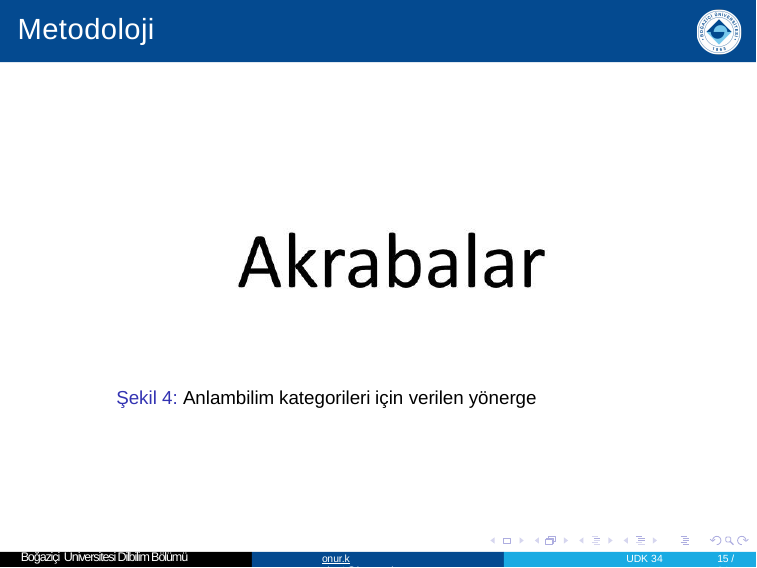

Metodoloji

Şekil 4: Anlambilim kategorileri için verilen yönerge

Boğaziçi  Üniversitesi Dilbilim Bölümü
onur.keles1@boun.edu.tr
UDK 34
15 / 34